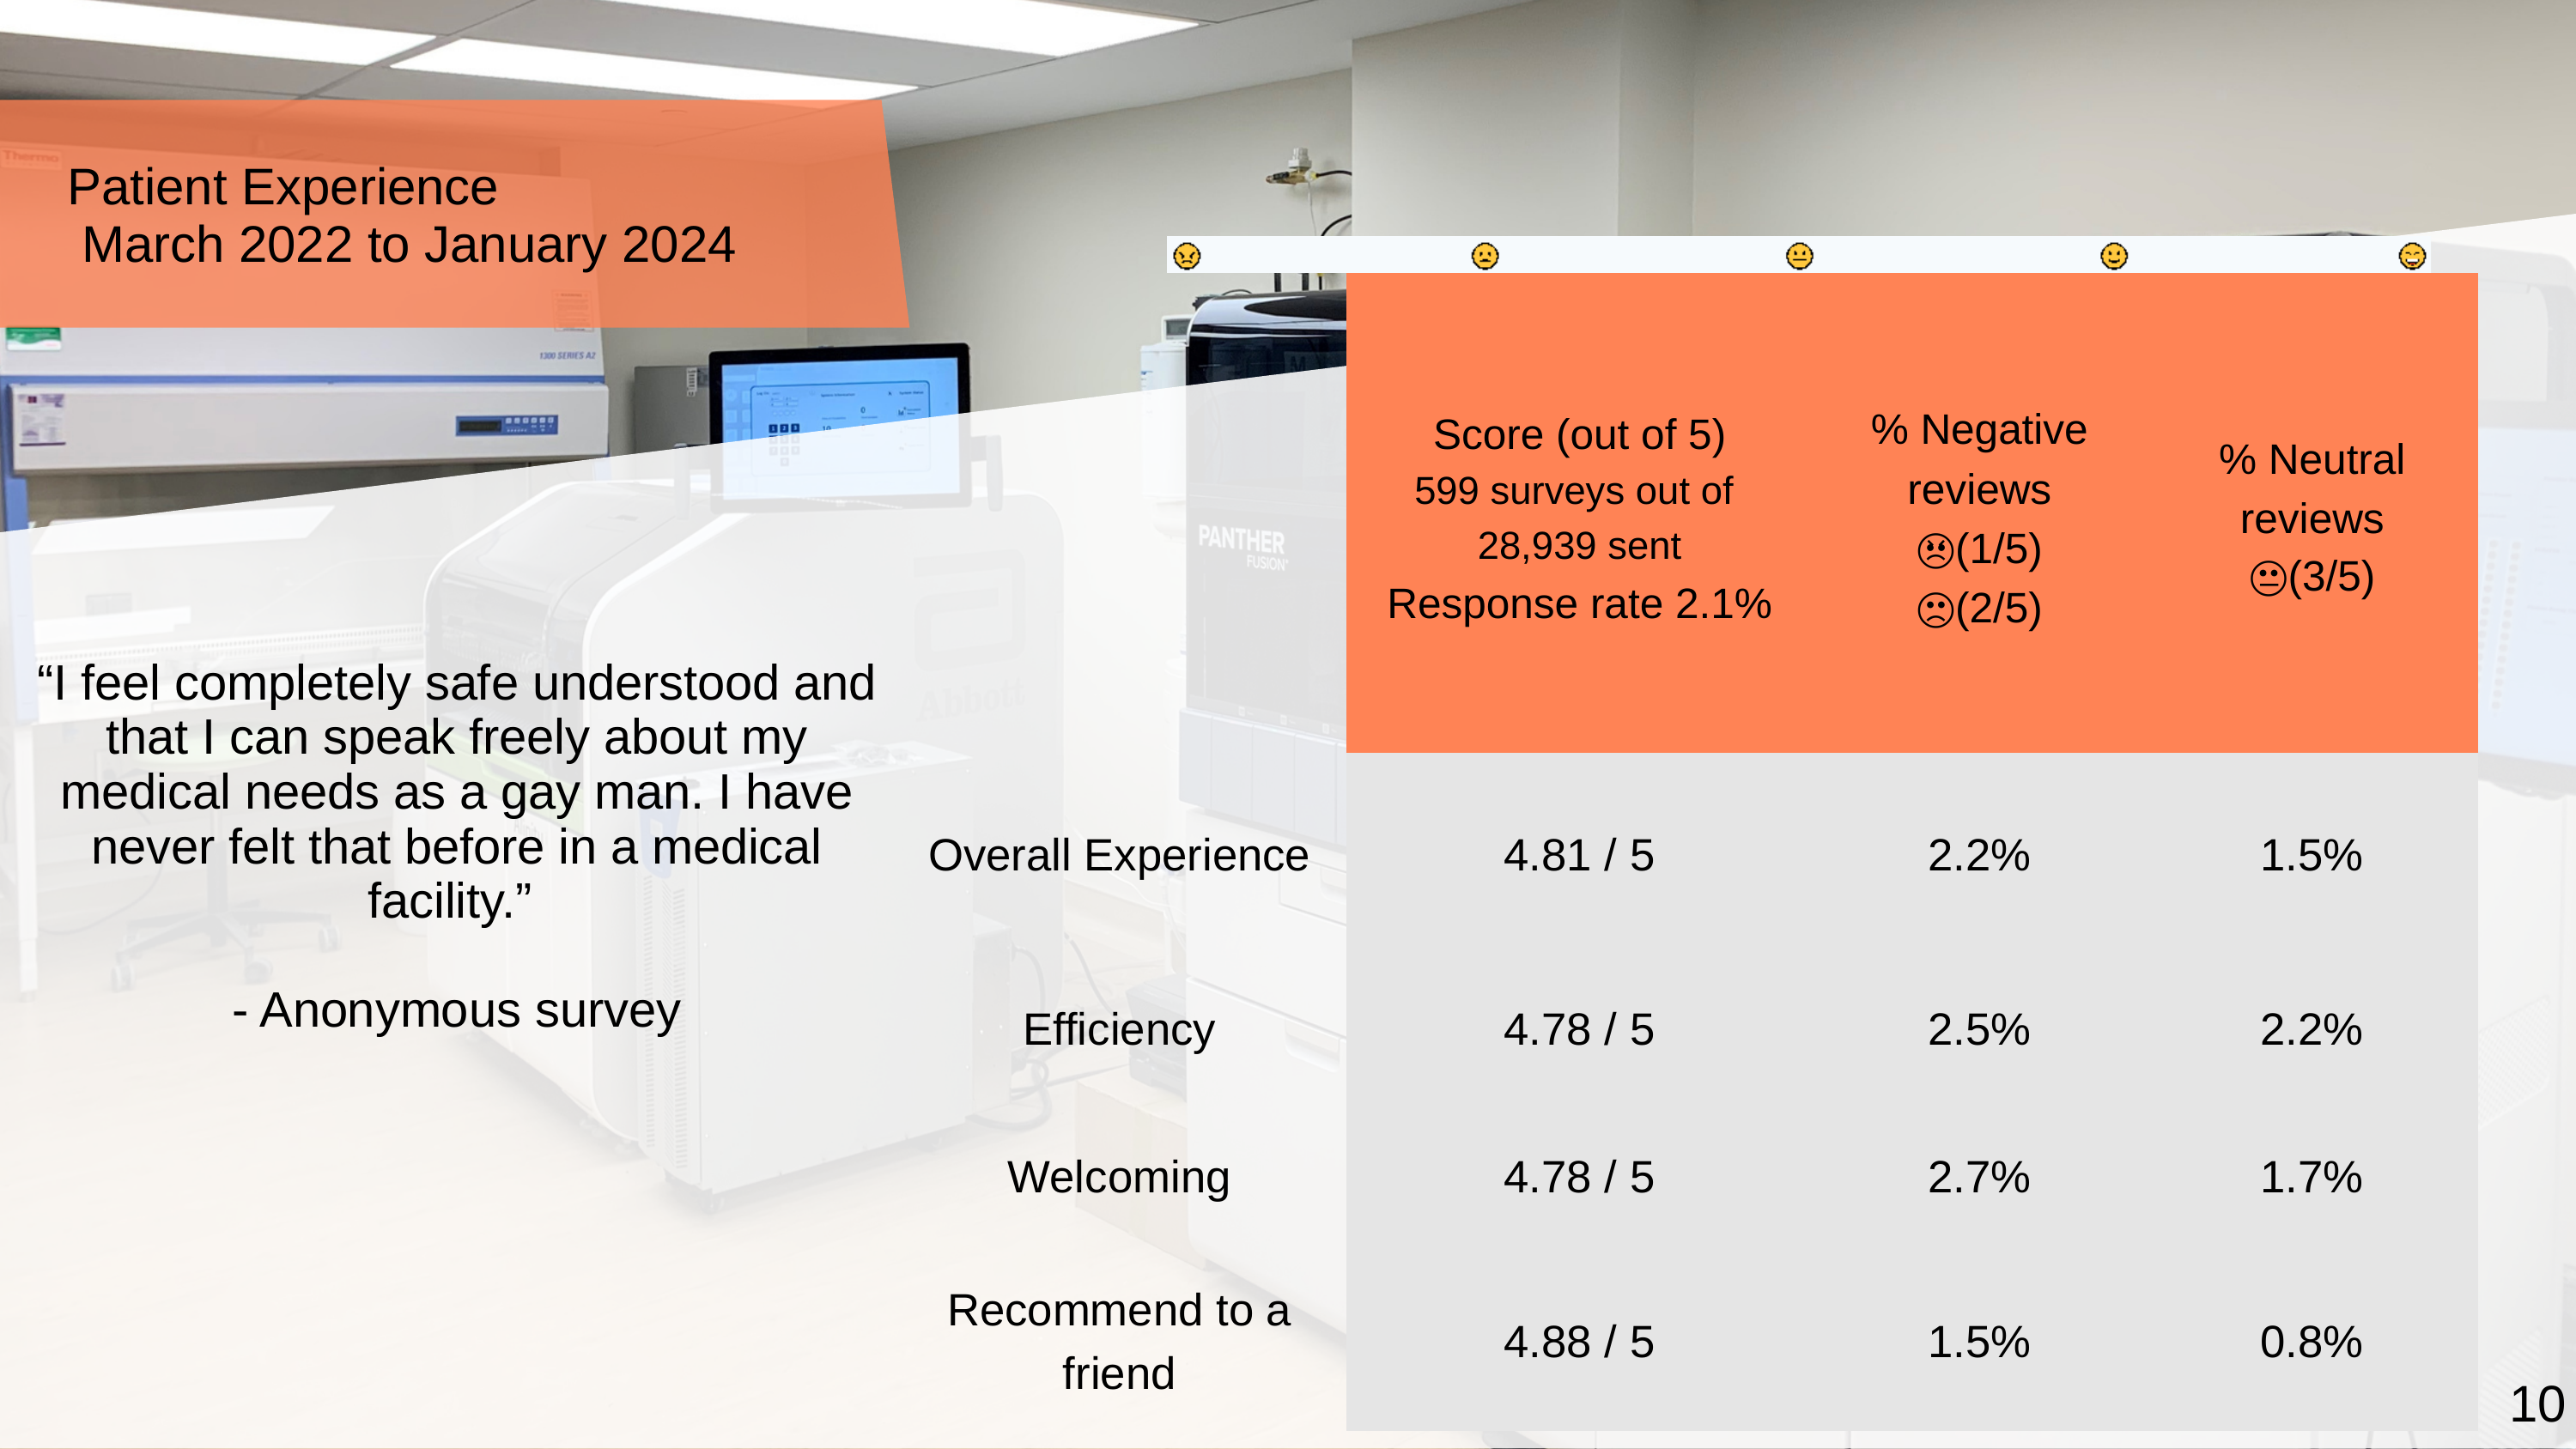

Patient Experience
 March 2022 to January 2024

|  | Score (out of 5) 599 surveys out of 28,939 sent Response rate 2.1% | % Negative reviews 😠(1/5) 🙁(2/5) | % Neutral reviews 😐(3/5) |
| --- | --- | --- | --- |
| Overall Experience | 4.81 / 5 | 2.2% | 1.5% |
| Efficiency | 4.78 / 5 | 2.5% | 2.2% |
| Welcoming | 4.78 / 5 | 2.7% | 1.7% |
| Recommend to a friend | 4.88 / 5 | 1.5% | 0.8% |
“I feel completely safe understood and that I can speak freely about my medical needs as a gay man. I have never felt that before in a medical facility.”

- Anonymous survey

10